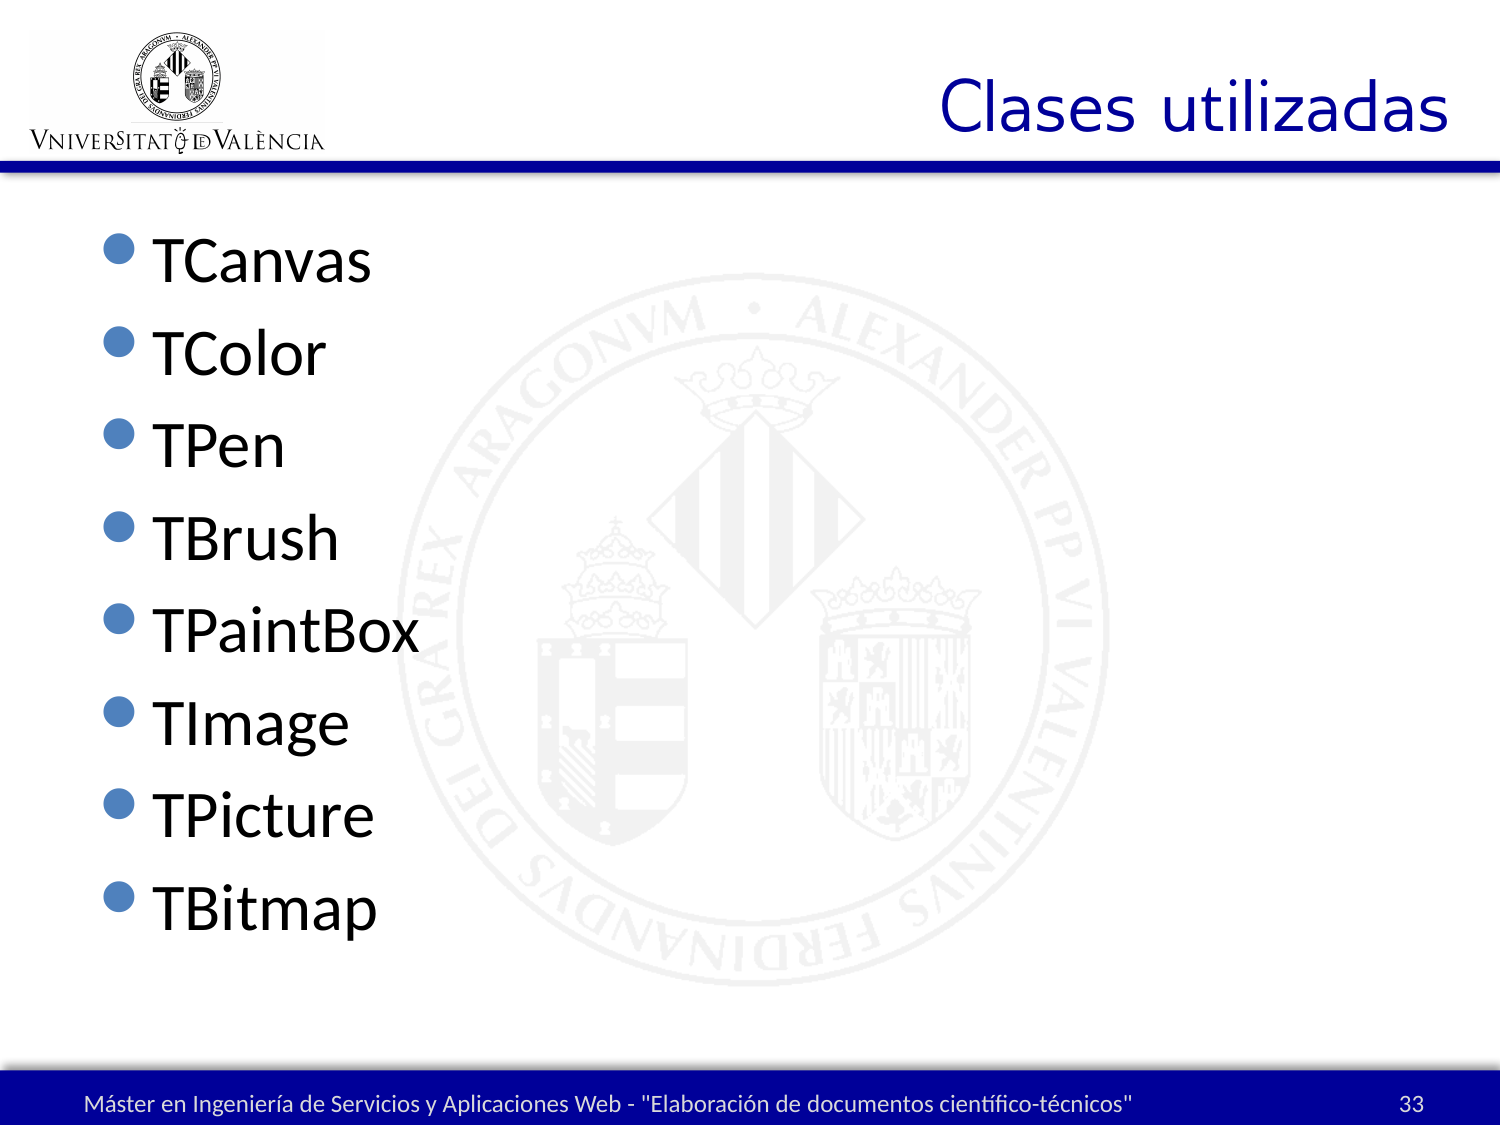

# Clases utilizadas
TCanvas
TColor
TPen
TBrush
TPaintBox
TImage
TPicture
TBitmap

Máster en Ingeniería de Servicios y Aplicaciones Web - "Elaboración de documentos científico-técnicos"
33